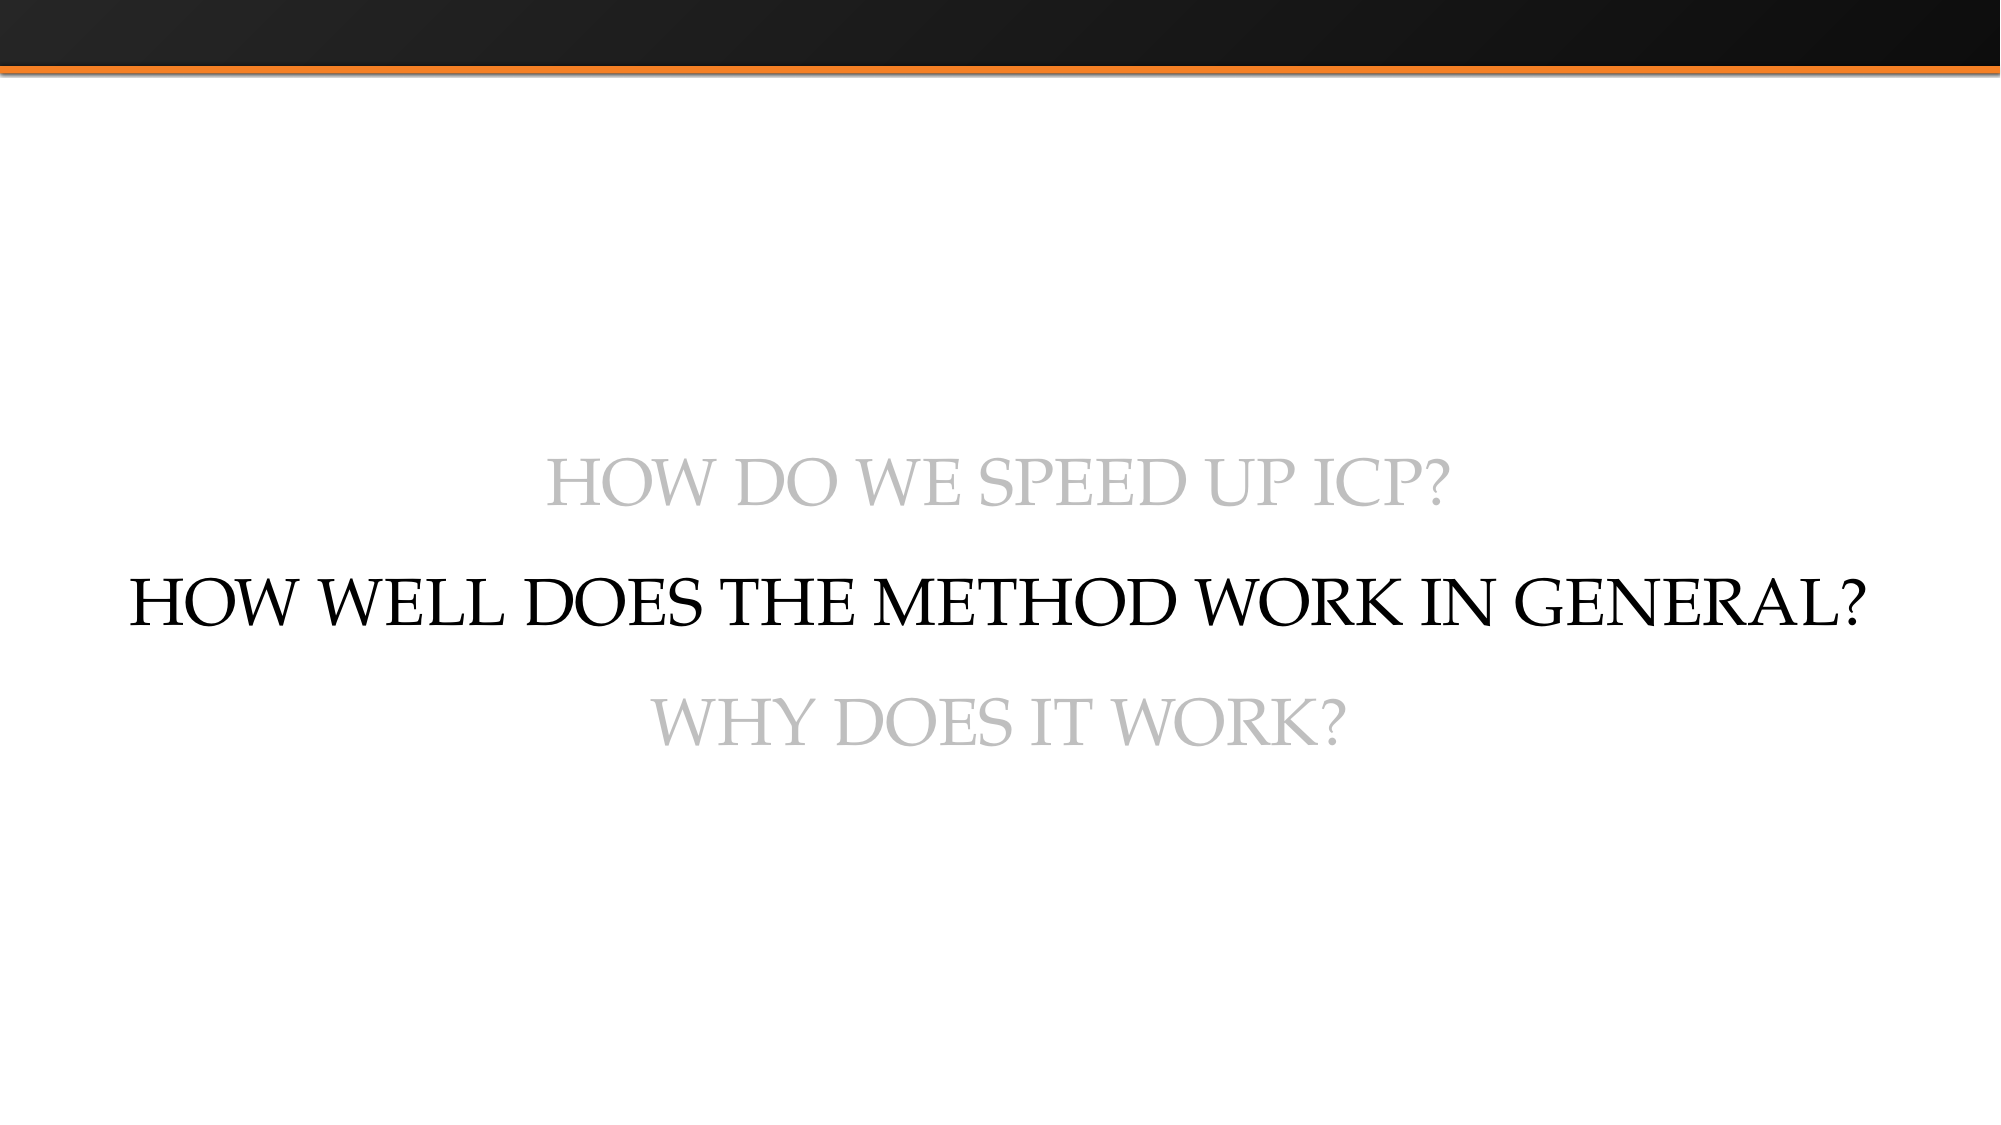

# How do we speed up ICP? How well does the method work in general? Why does it work?